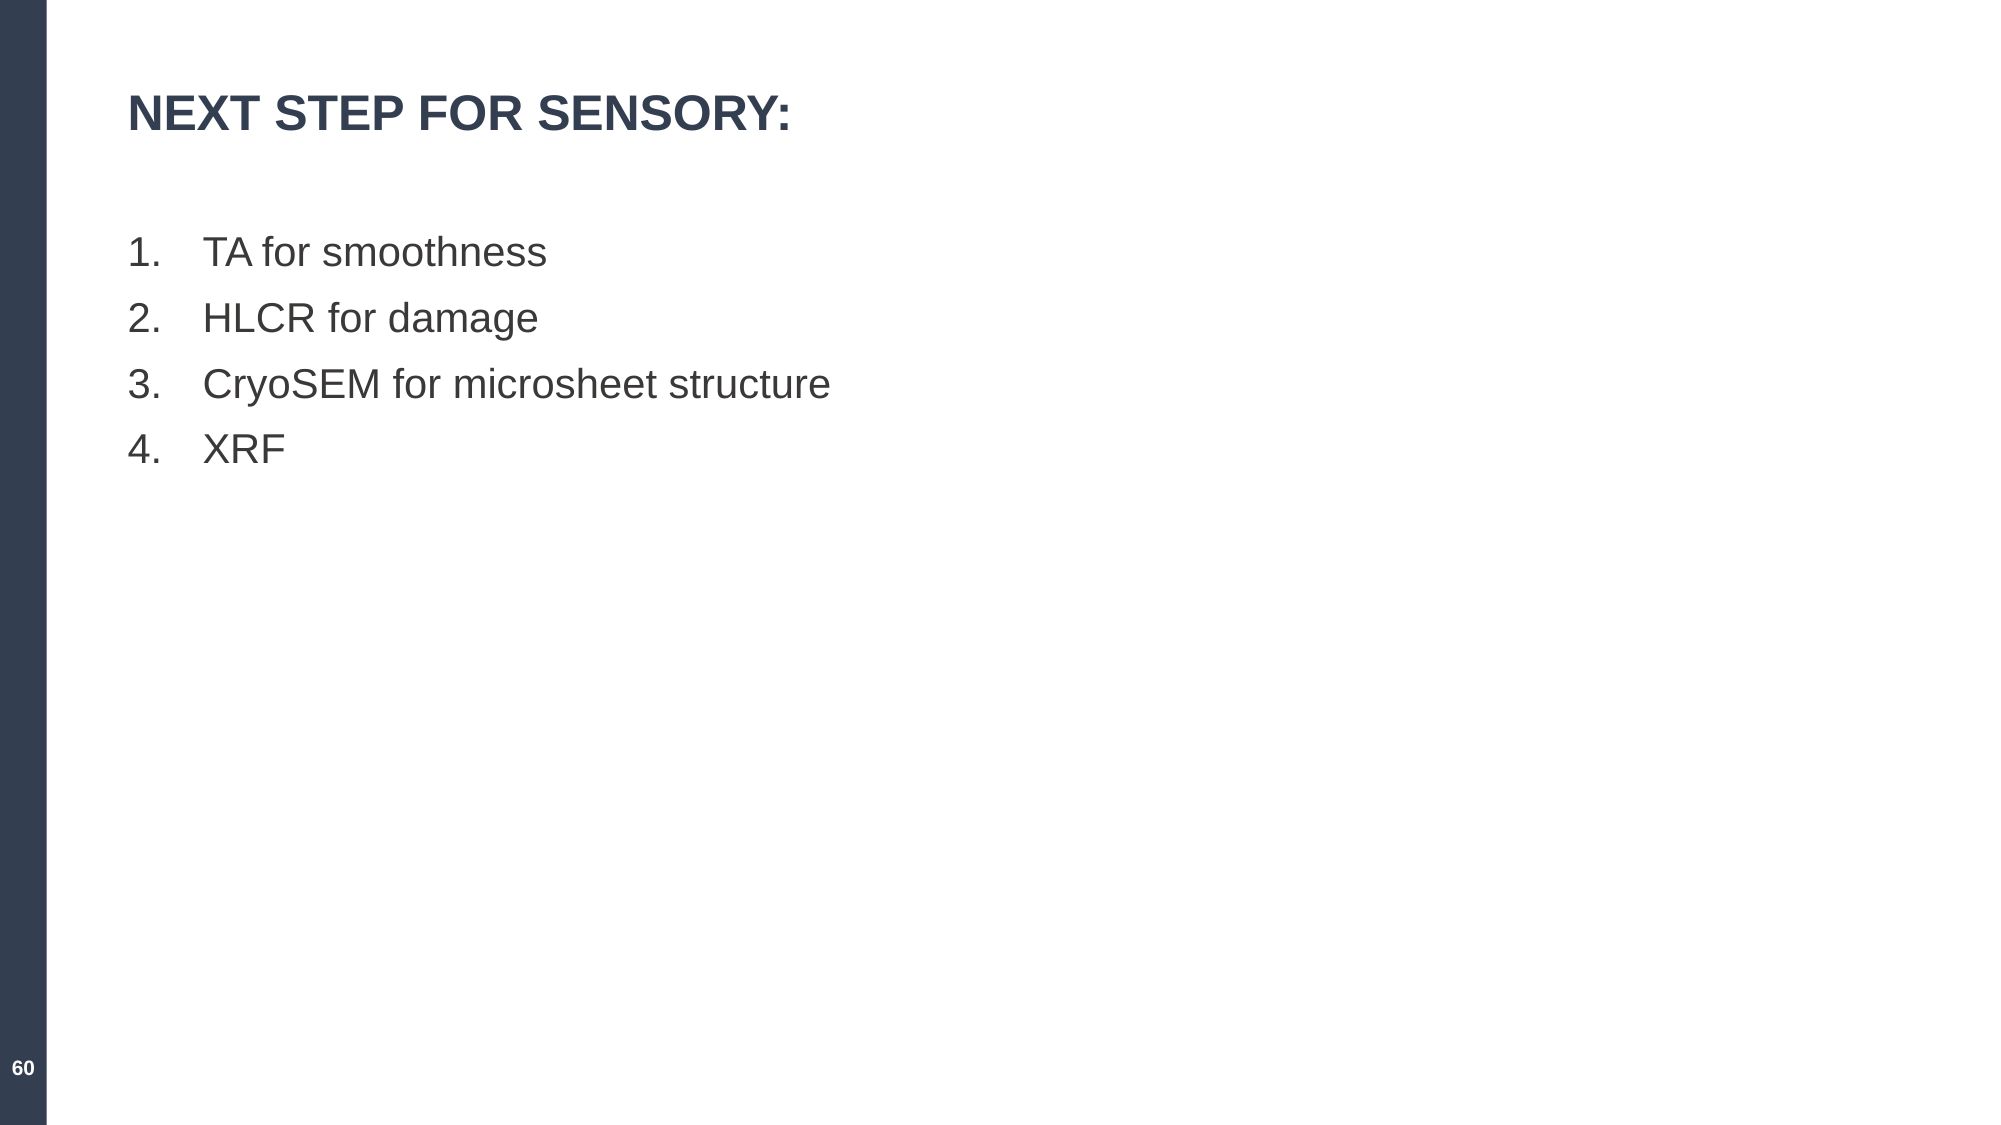

# NEXT STEP FOR SENSORY:
TA for smoothness
HLCR for damage
CryoSEM for microsheet structure
XRF